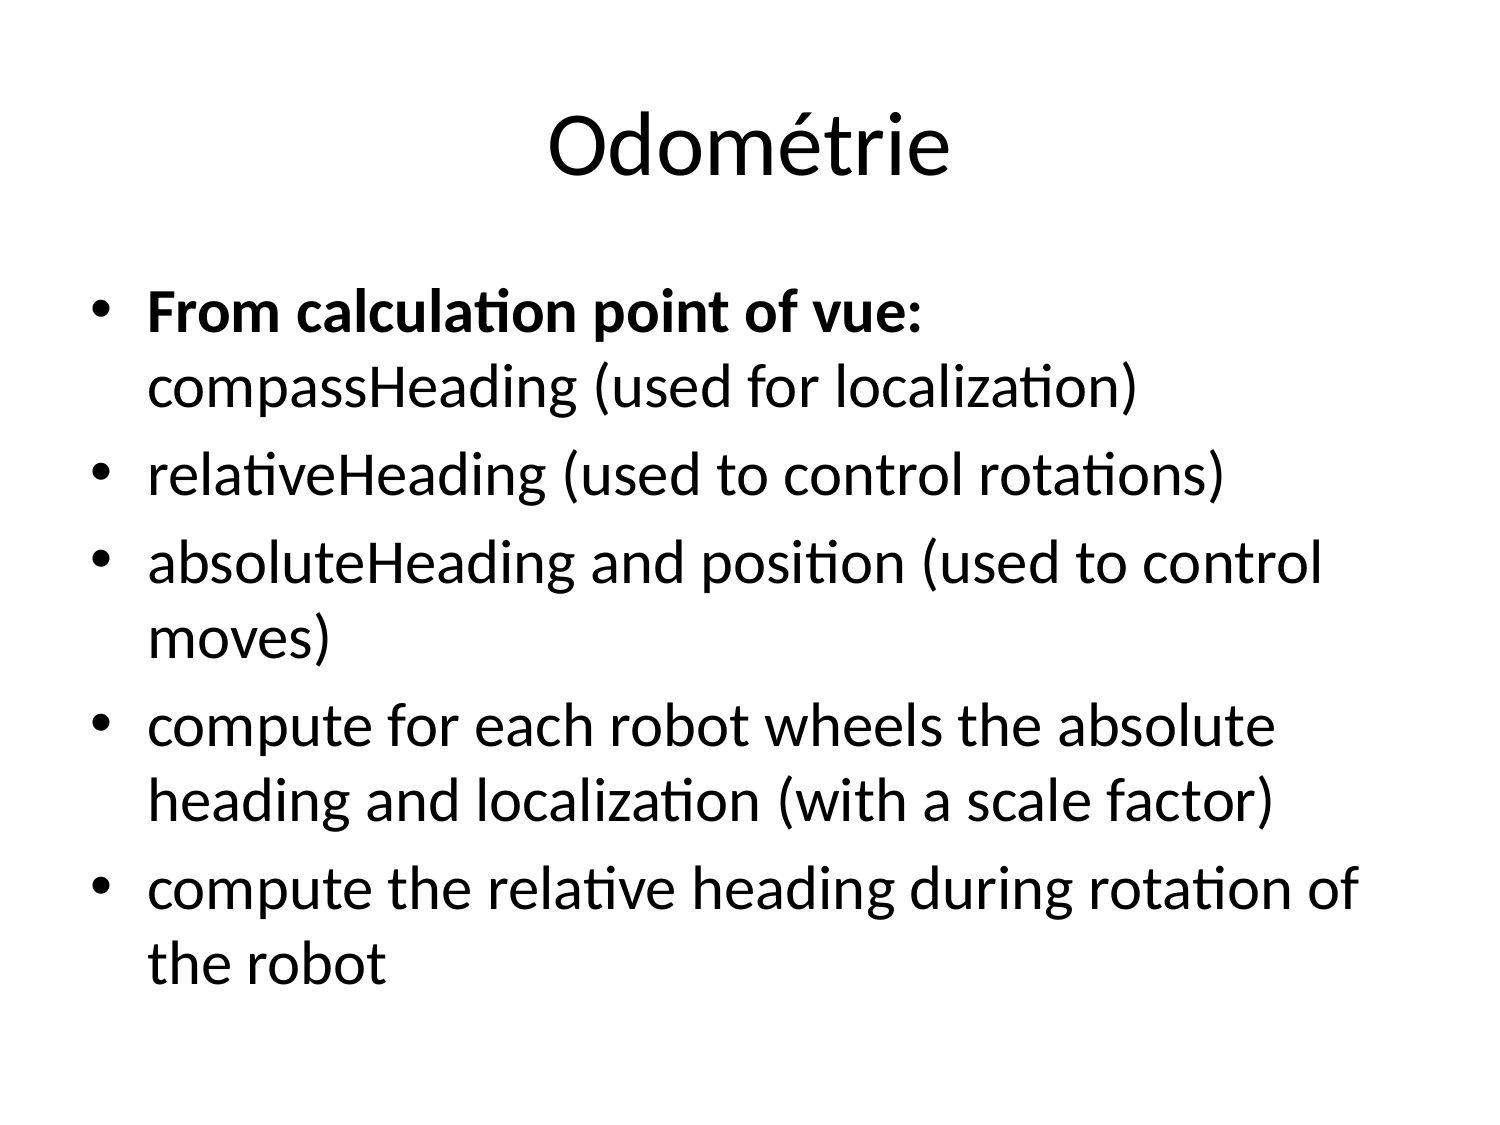

# Odométrie
From calculation point of vue:
compassHeading (used for localization)
relativeHeading (used to control rotations)
absoluteHeading and position (used to control moves)
compute for each robot wheels the absolute heading and localization (with a scale factor)
compute the relative heading during rotation of the robot